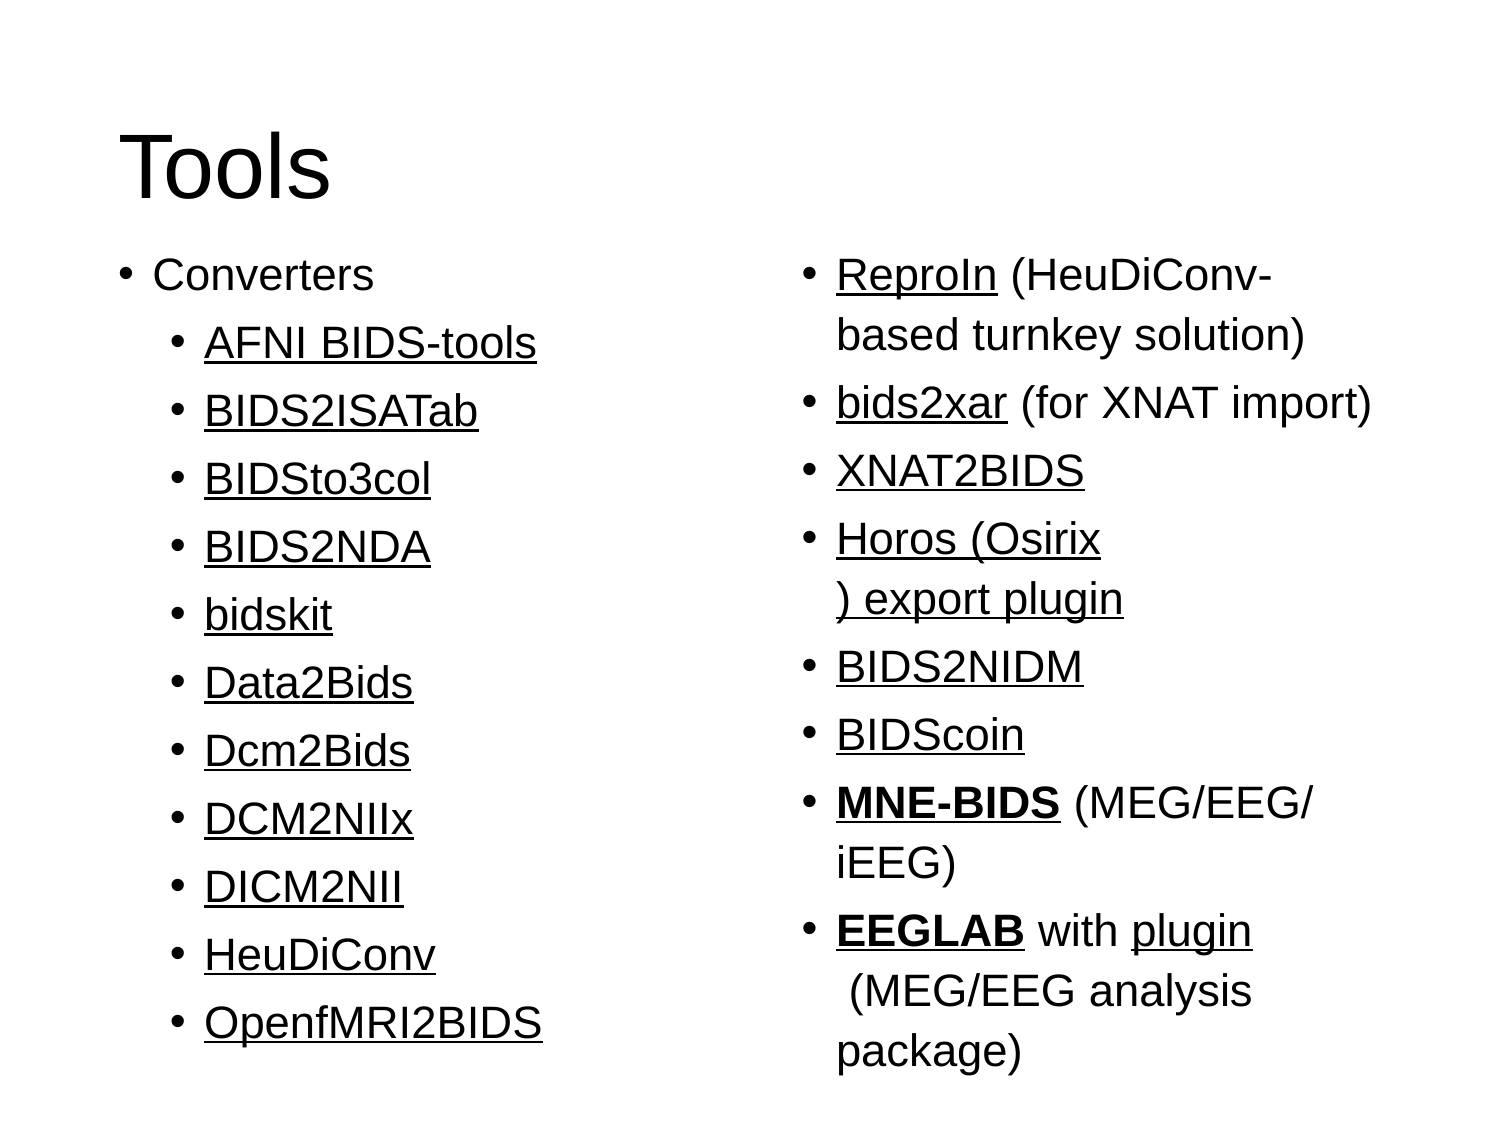

# Tools
Converters
AFNI BIDS-tools
BIDS2ISATab
BIDSto3col
BIDS2NDA
bidskit
Data2Bids
Dcm2Bids
DCM2NIIx
DICM2NII
HeuDiConv
OpenfMRI2BIDS
ReproIn (HeuDiConv-based turnkey solution)
bids2xar (for XNAT import)
XNAT2BIDS
Horos (Osirix) export plugin
BIDS2NIDM
BIDScoin
MNE-BIDS (MEG/EEG/iEEG)
EEGLAB with plugin (MEG/EEG analysis package)